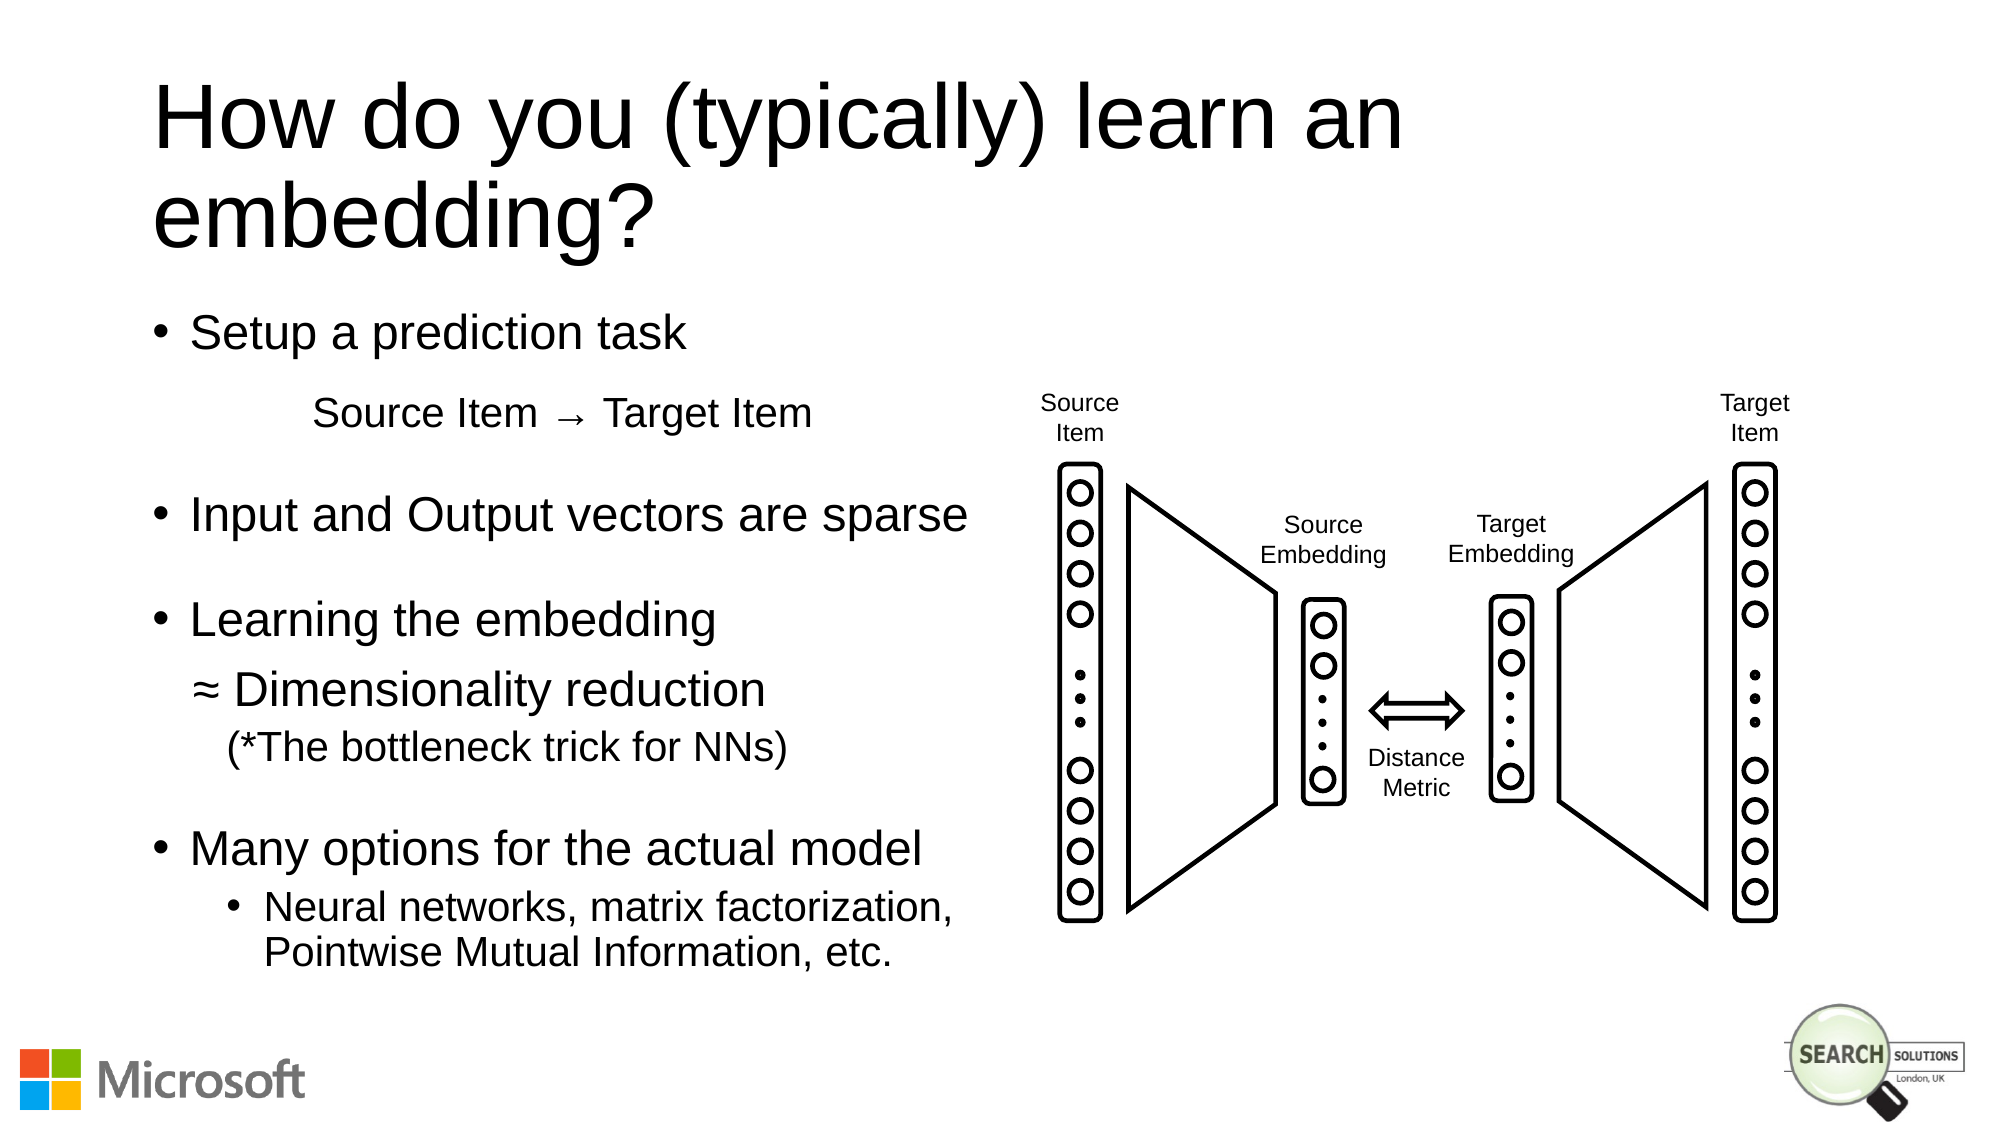

# How do you (typically) learn an embedding?
Setup a prediction task
Source Item → Target Item
Input and Output vectors are sparse
Learning the embedding
   ≈ Dimensionality reduction
(*The bottleneck trick for NNs)
Many options for the actual model
Neural networks, matrix factorization, Pointwise Mutual Information, etc.

Source
Item
Target
Item

Target
Embedding
Source Embedding

Distance
Metric